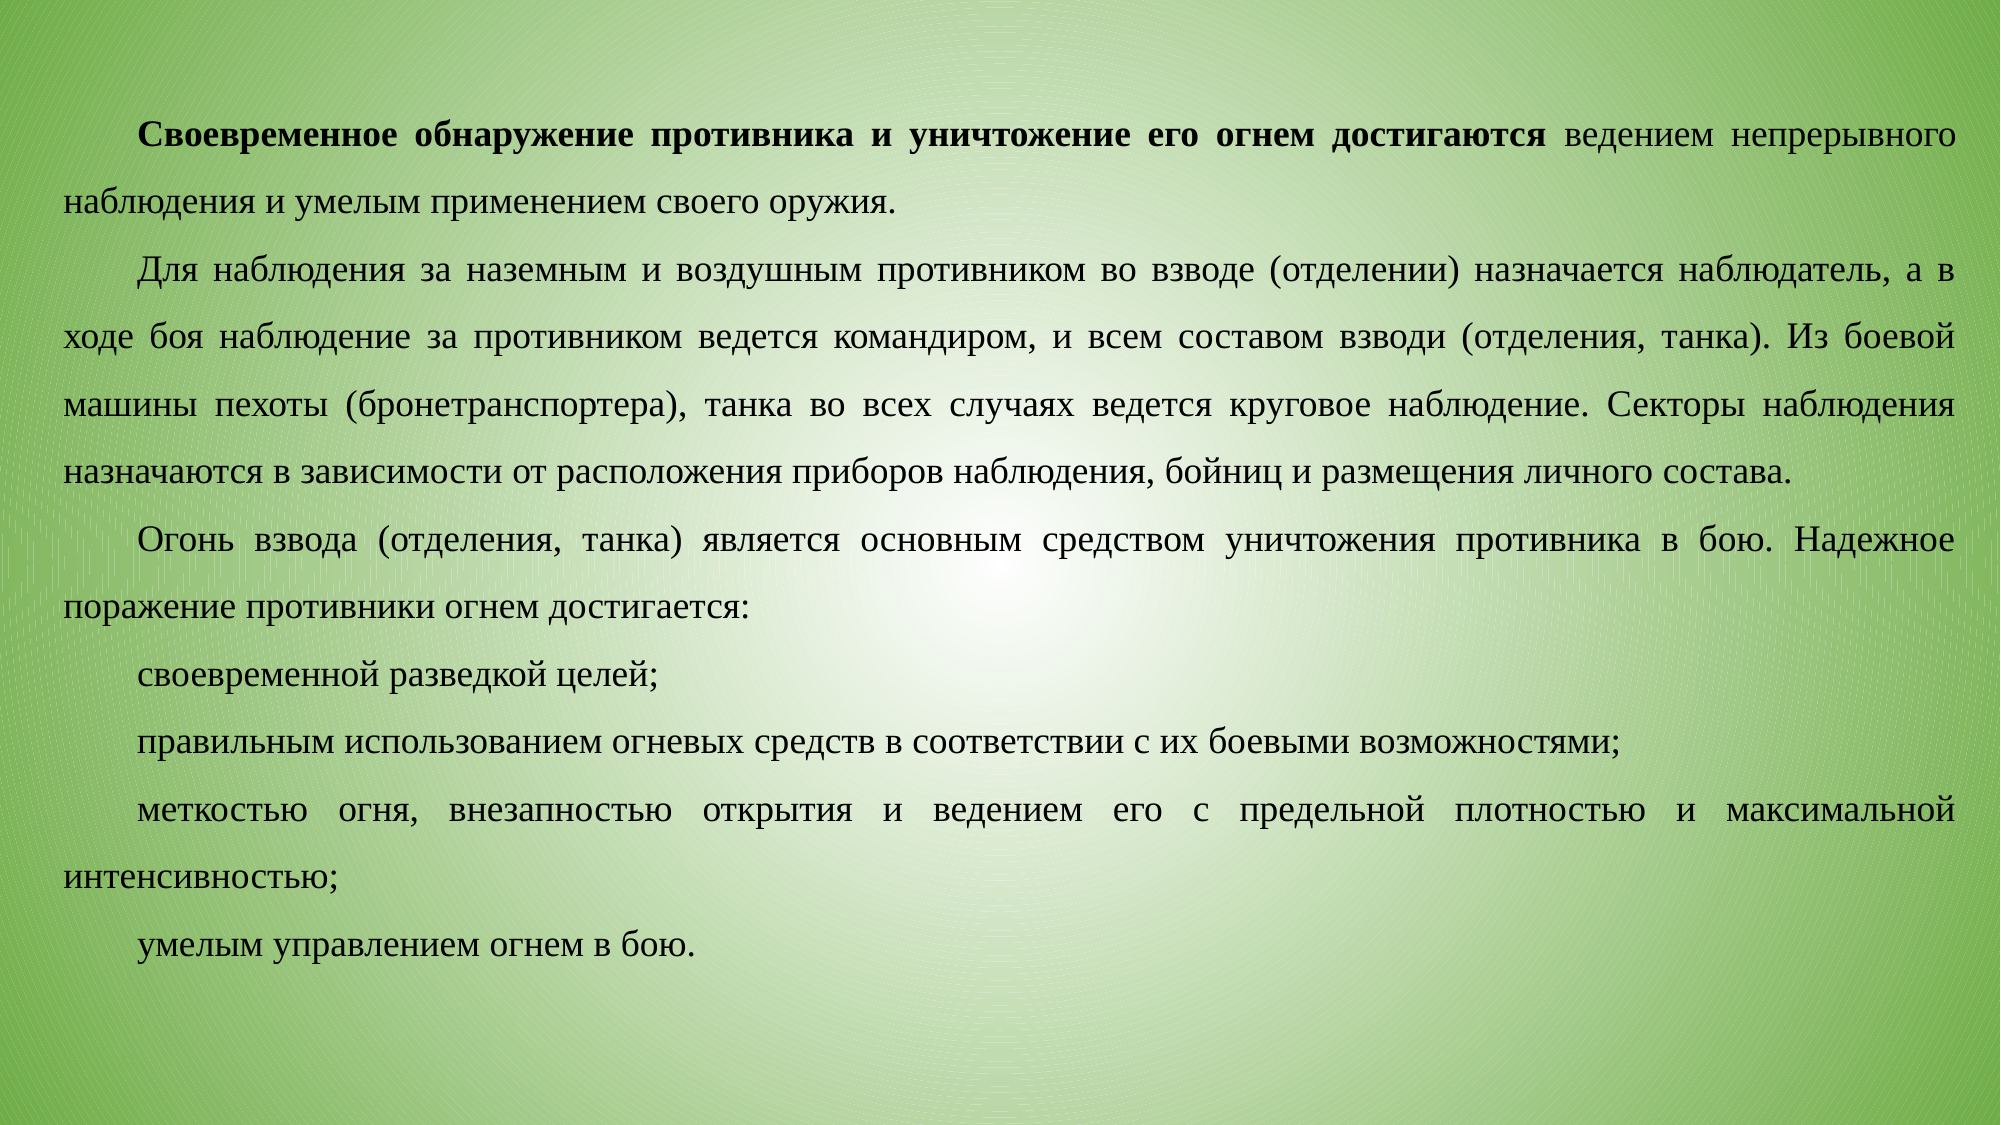

Своевременное обнаружение противника и уничтожение его огнем достигаются ведением непрерывного наблюдения и умелым применением своего оружия.
Для наблюдения за наземным и воздушным противником во взводе (отделении) назначается наблюдатель, а в ходе боя наблюдение за противником ведется командиром, и всем составом взводи (отделения, танка). Из боевой машины пехоты (бронетранспортера), танка во всех случаях ведется круговое наблюдение. Секторы наблюдения назначаются в зависимости от расположения приборов наблюдения, бойниц и размещения личного состава.
Огонь взвода (отделения, танка) является основным средством уничтожения противника в бою. Надежное поражение противники огнем достигается:
своевременной разведкой целей;
правильным использованием огневых средств в соответствии с их боевыми возможностями;
меткостью огня, внезапностью открытия и ведением его с предельной плотностью и максимальной интенсивностью;
умелым управлением огнем в бою.